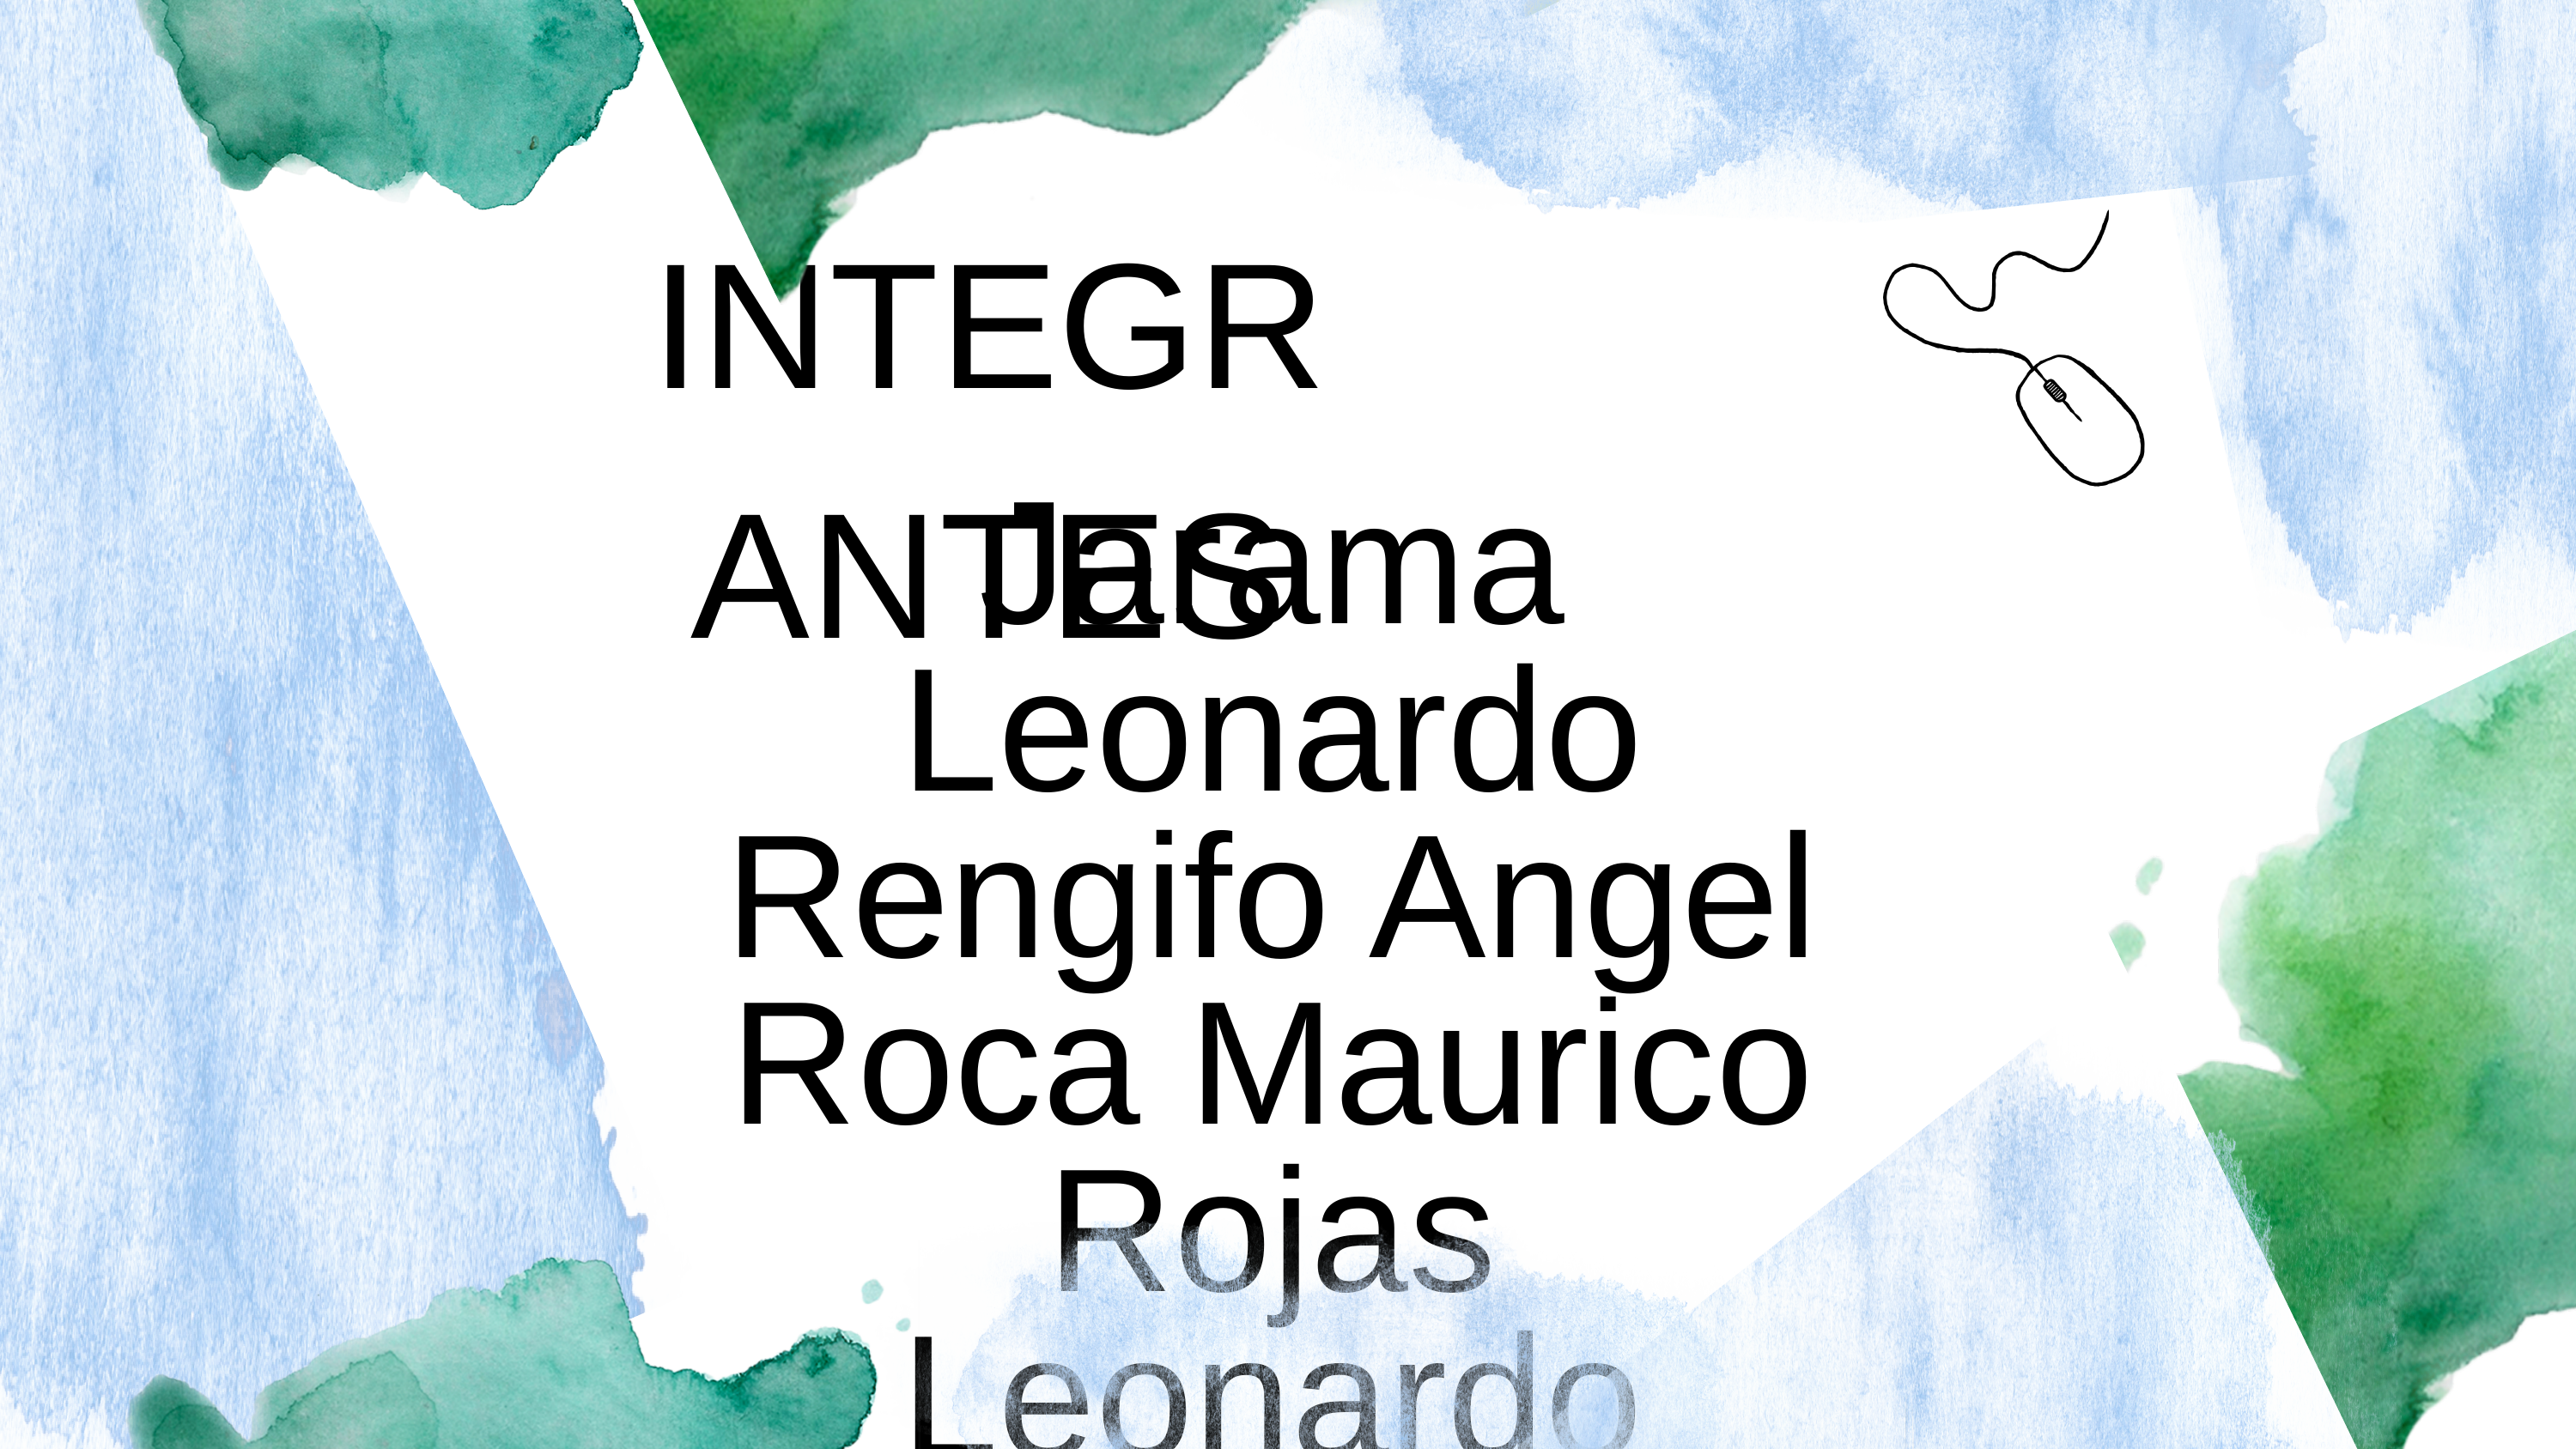

INTEGRANTES

Jarama Leonardo
Rengifo Angel
Roca Maurico
Rojas Leonardo